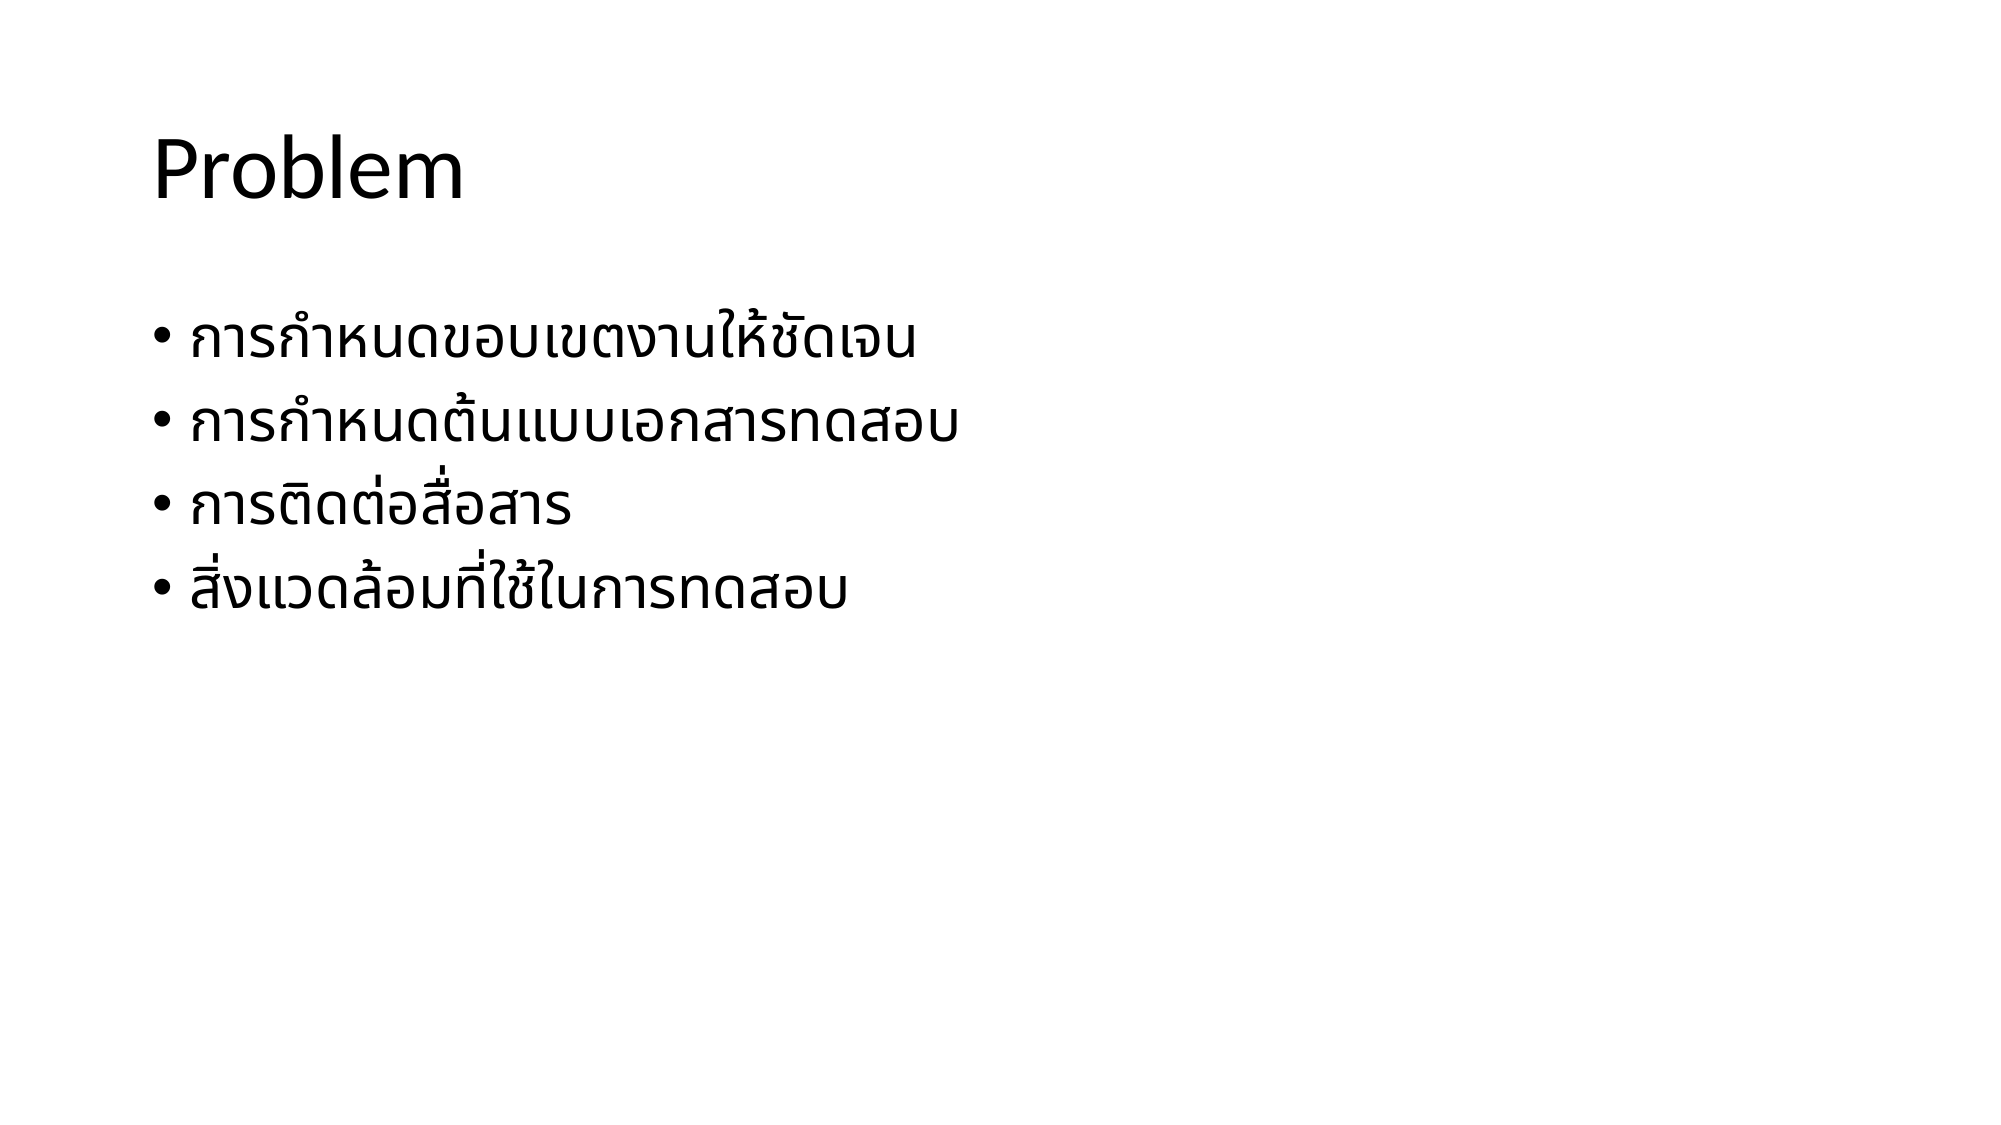

# Problem
การกำหนดขอบเขตงานให้ชัดเจน
การกำหนดต้นแบบเอกสารทดสอบ
การติดต่อสื่อสาร
สิ่งแวดล้อมที่ใช้ในการทดสอบ